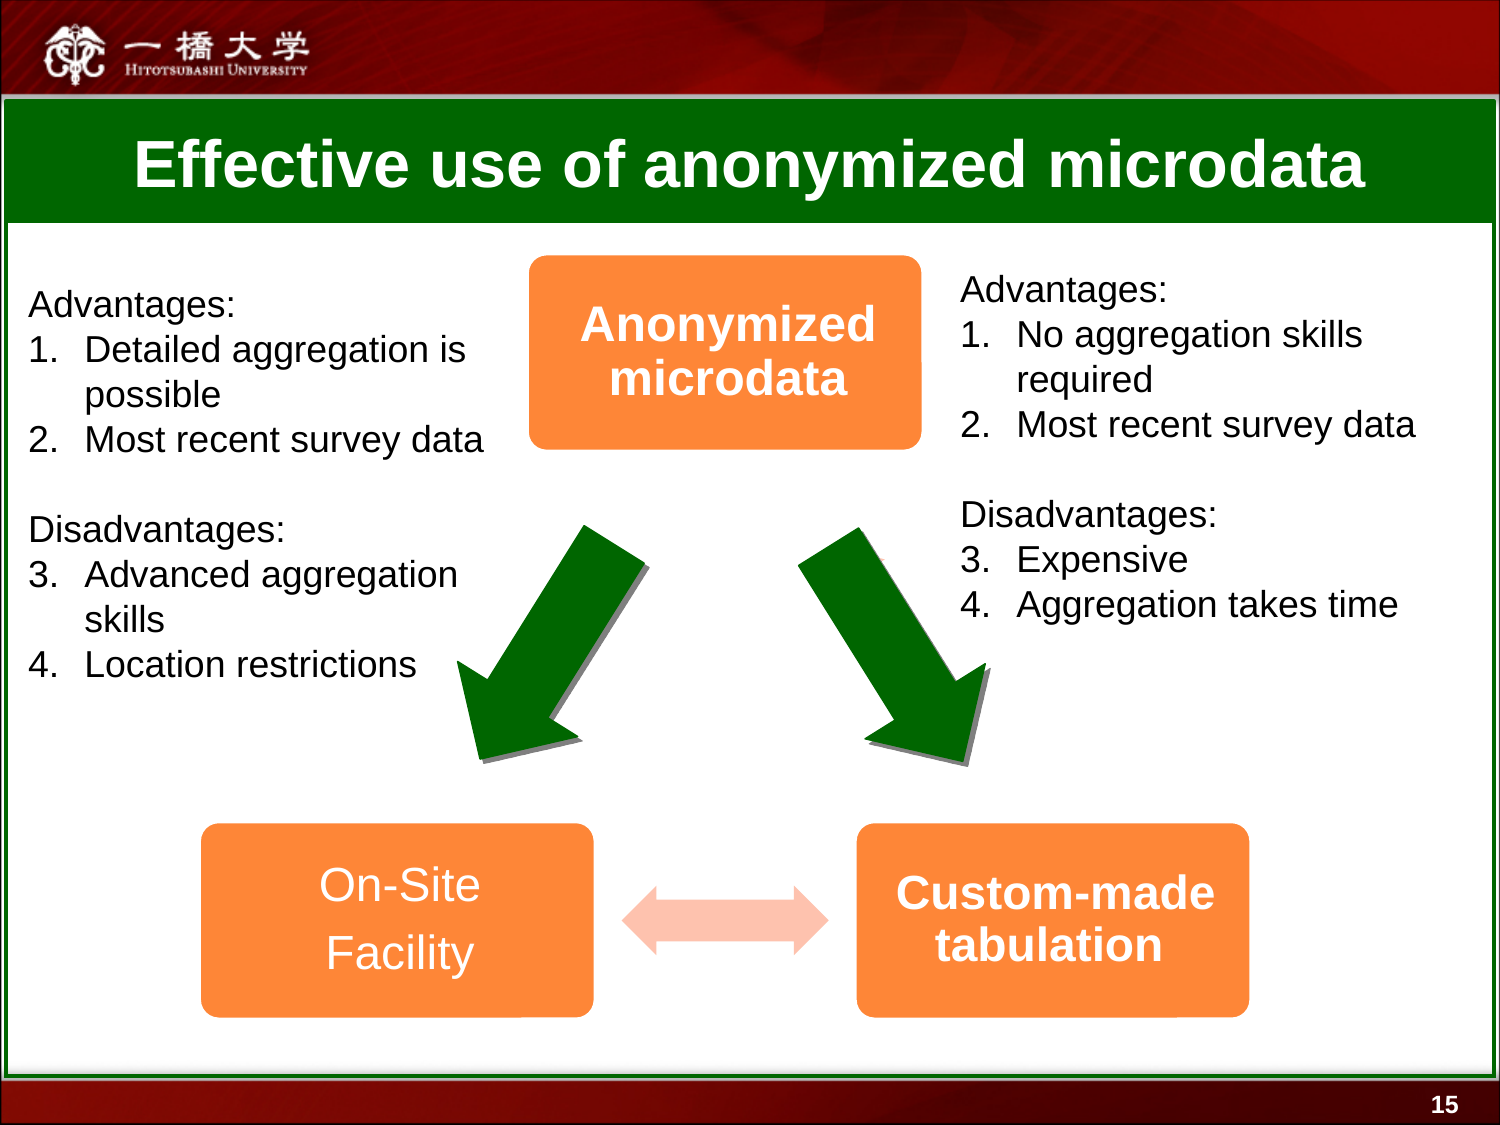

# Effective use of anonymized microdata

Anonymized microdata

Custom-made tabulation

On-Site
Facility

Advantages:
No aggregation skills required
Most recent survey data

Disadvantages:
Expensive
Aggregation takes time
Advantages:
Detailed aggregation is possible
Most recent survey data

Disadvantages:
Advanced aggregation skills
Location restrictions

15